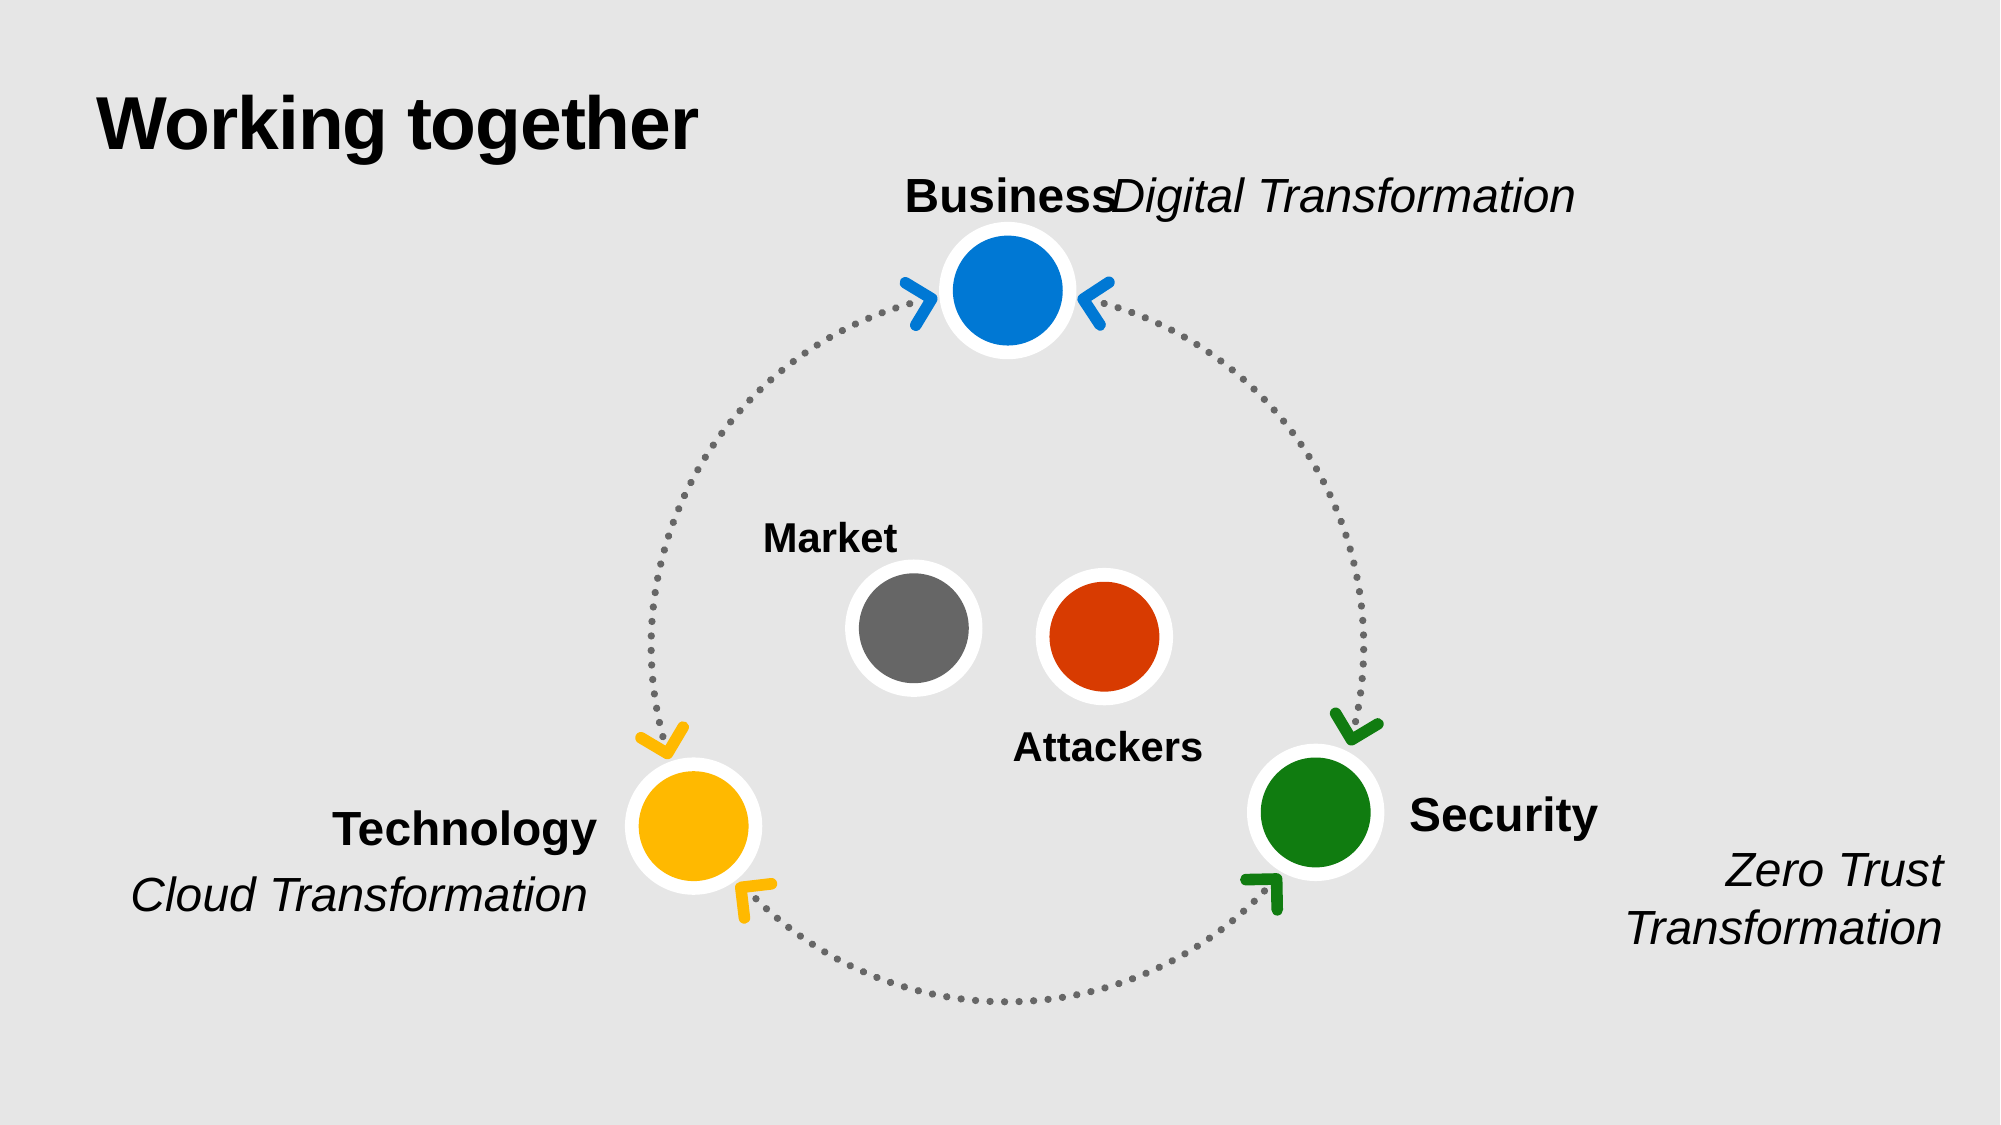

# Working together
Digital Transformation
Business

Market

Attackers

Security
Technology
Zero Trust Transformation
Cloud Transformation